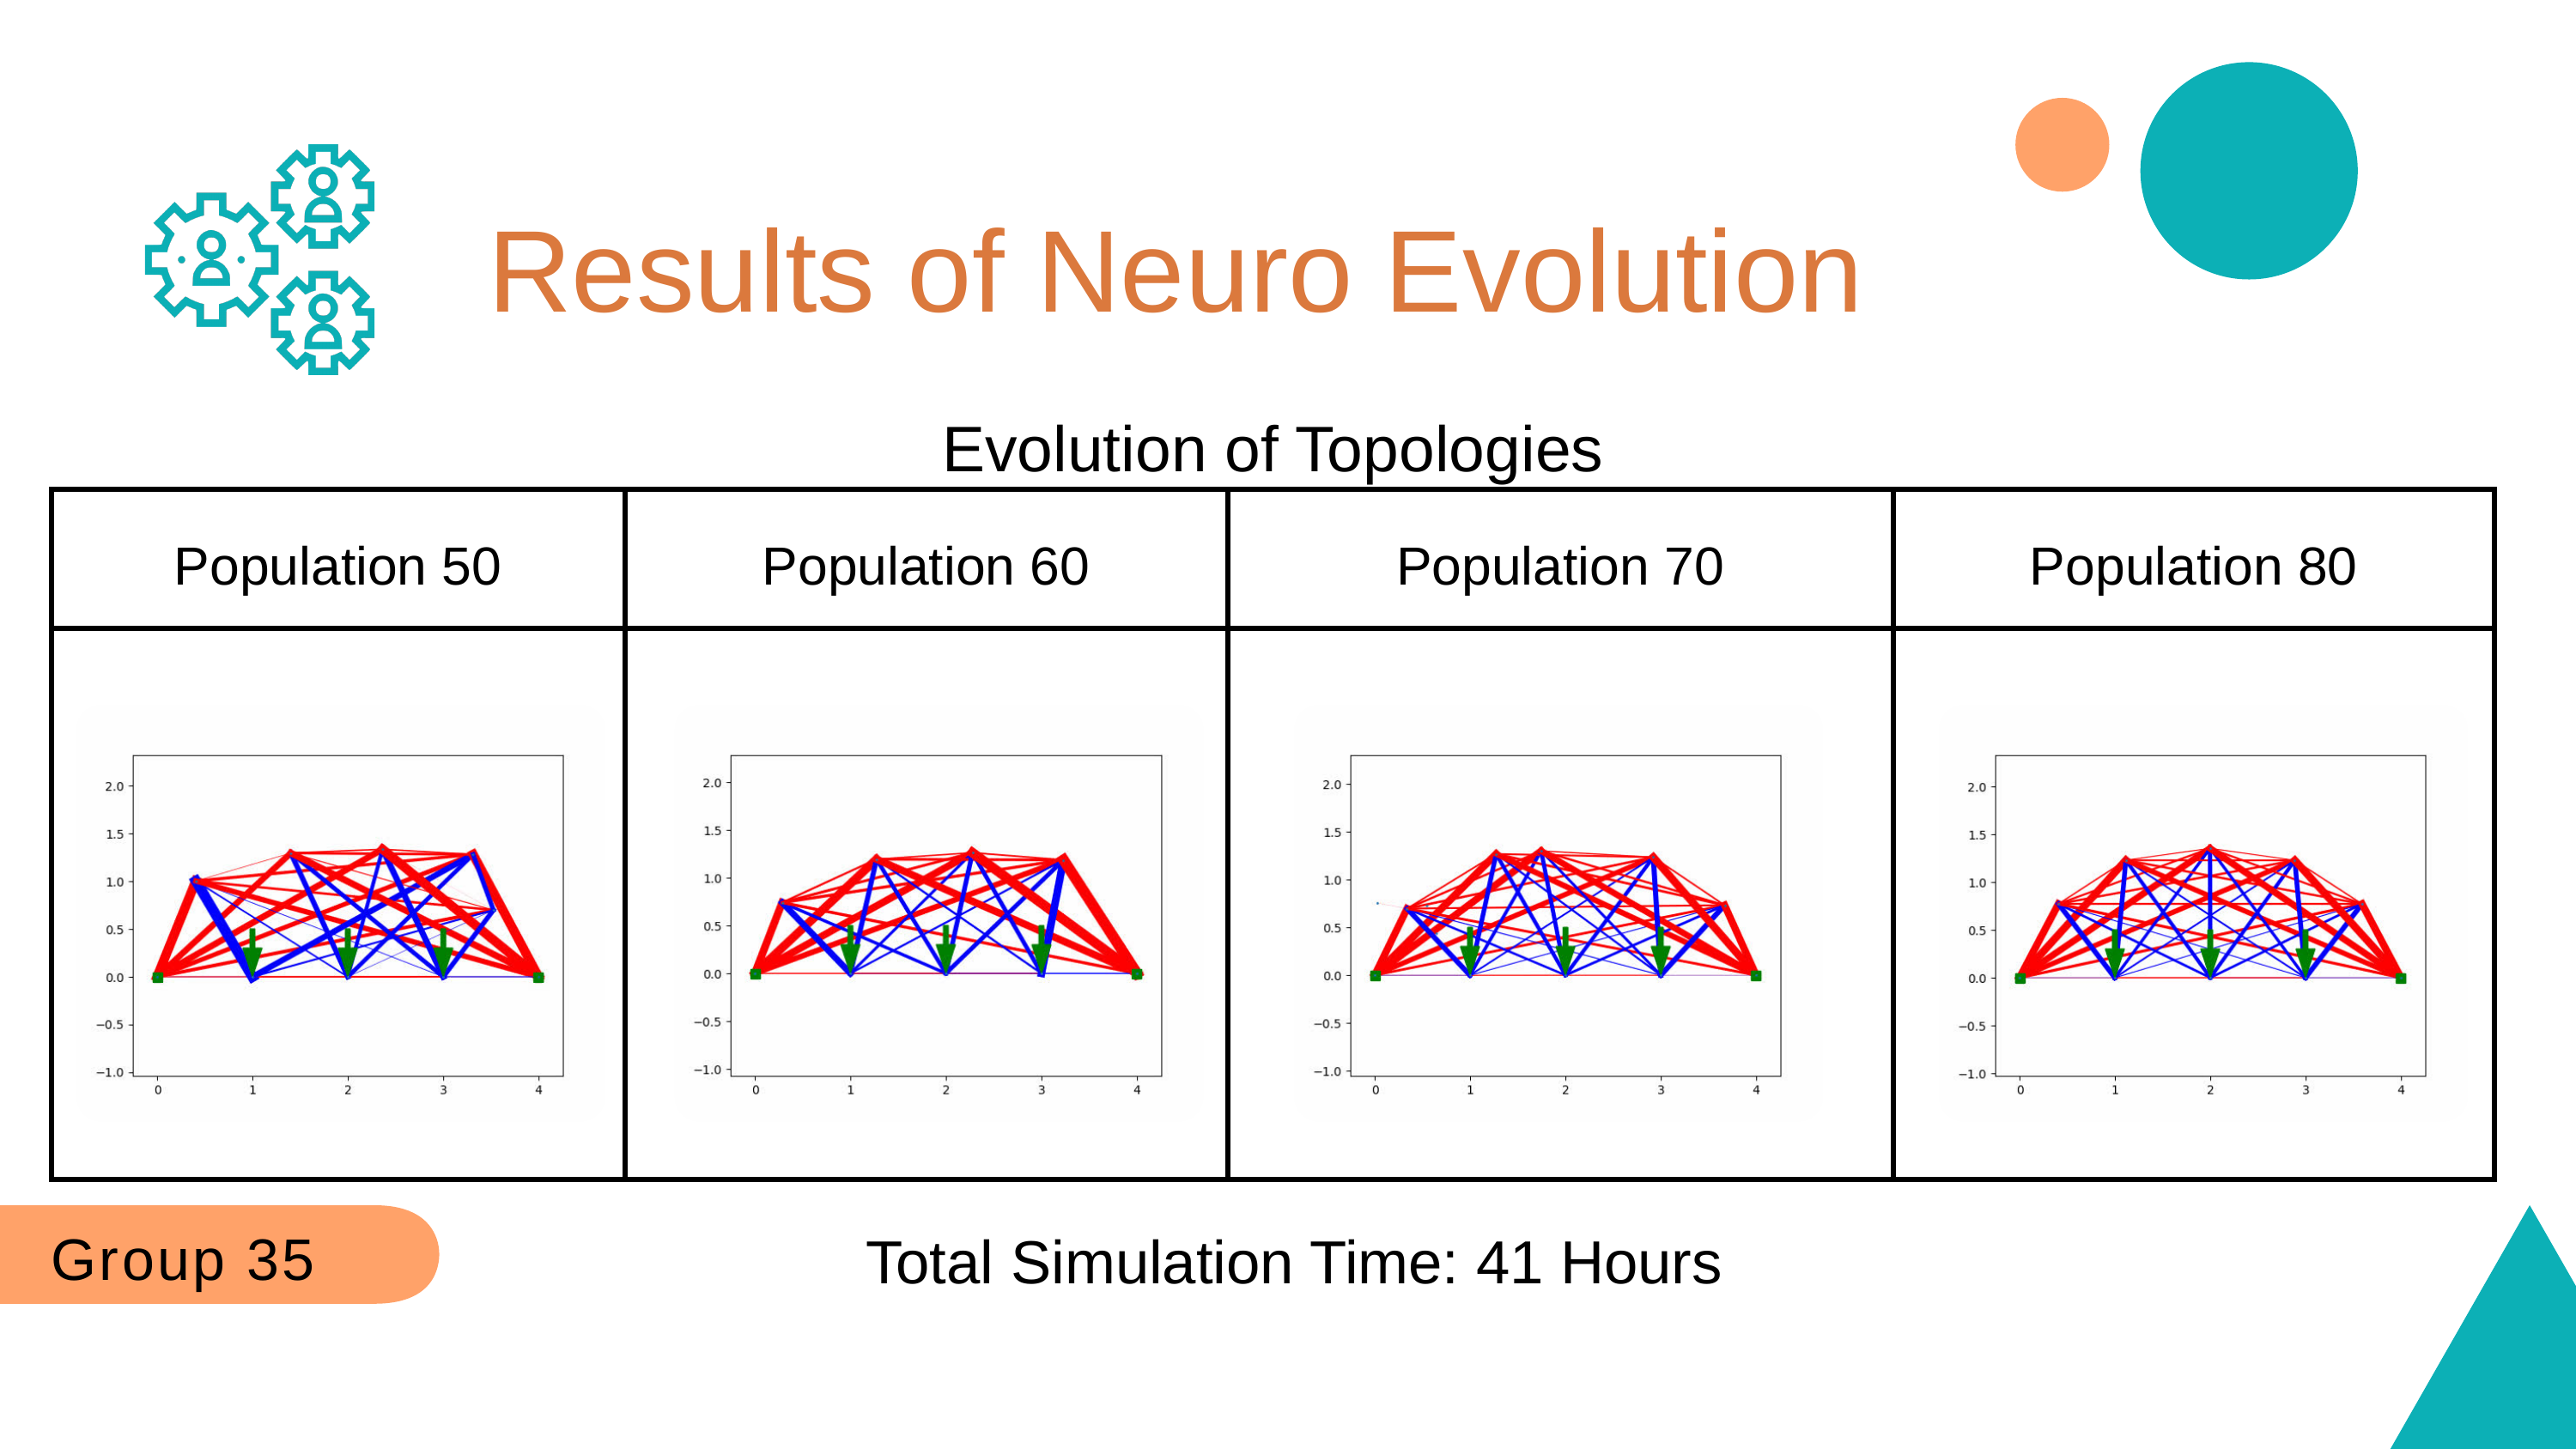

Results of Neuro Evolution
Evolution of Topologies
| Population 50 | Population 60 | Population 70 | Population 80 |
| --- | --- | --- | --- |
|  |  |  |  |

Group 35
Total Simulation Time: 41 Hours